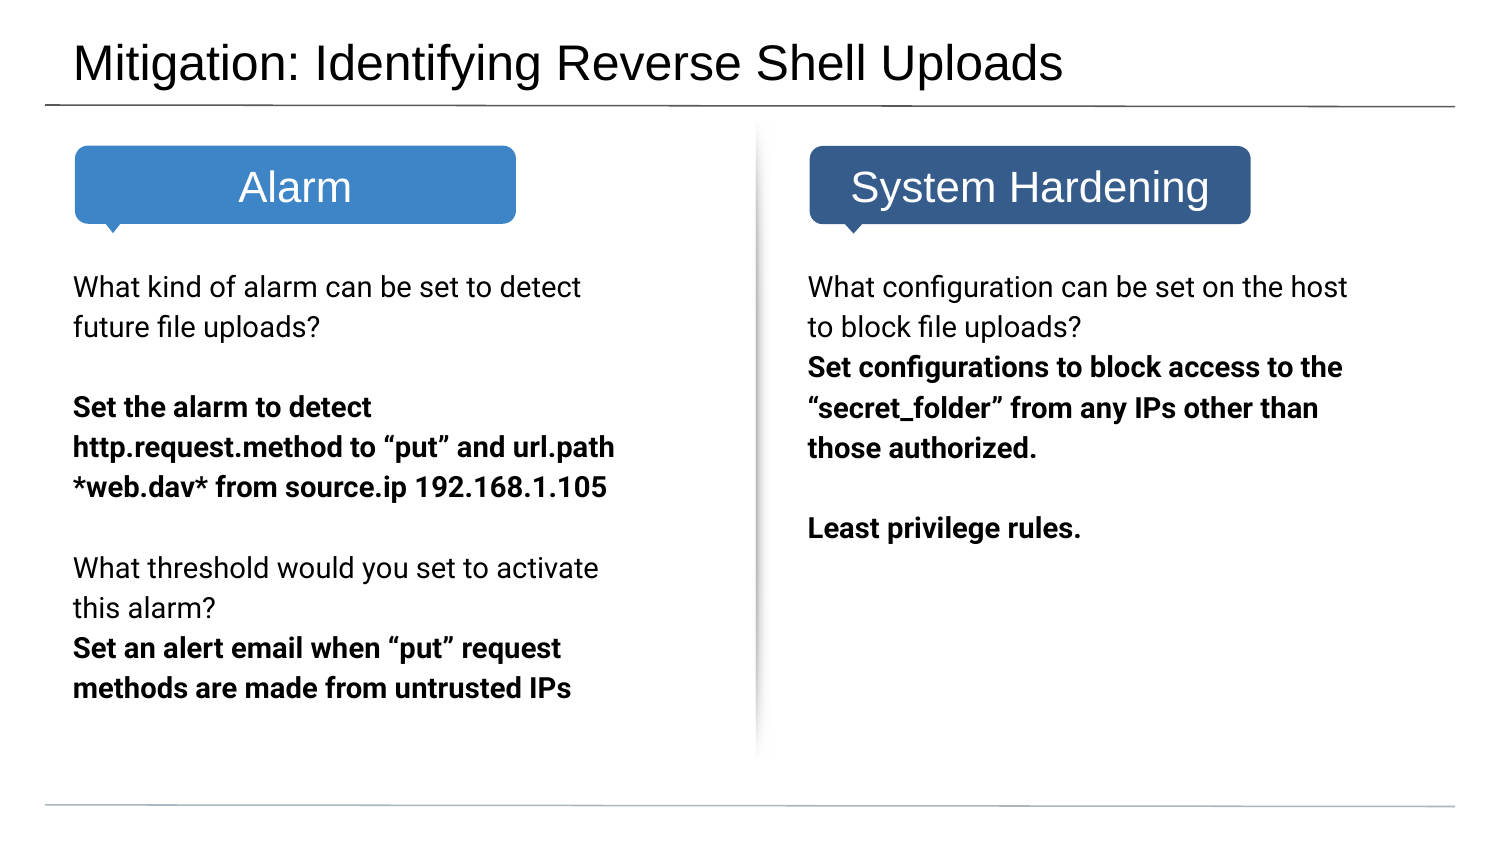

# Mitigation: Identifying Reverse Shell Uploads
What kind of alarm can be set to detect future file uploads?

Set the alarm to detect  http.request.method to “put” and url.path *web.dav* from source.ip 192.168.1.105

What threshold would you set to activate this alarm?
Set an alert email when “put” request methods are made from untrusted IPs

What configuration can be set on the host to block file uploads?
Set configurations to block access to the “secret_folder” from any IPs other than those authorized.

Least privilege rules.